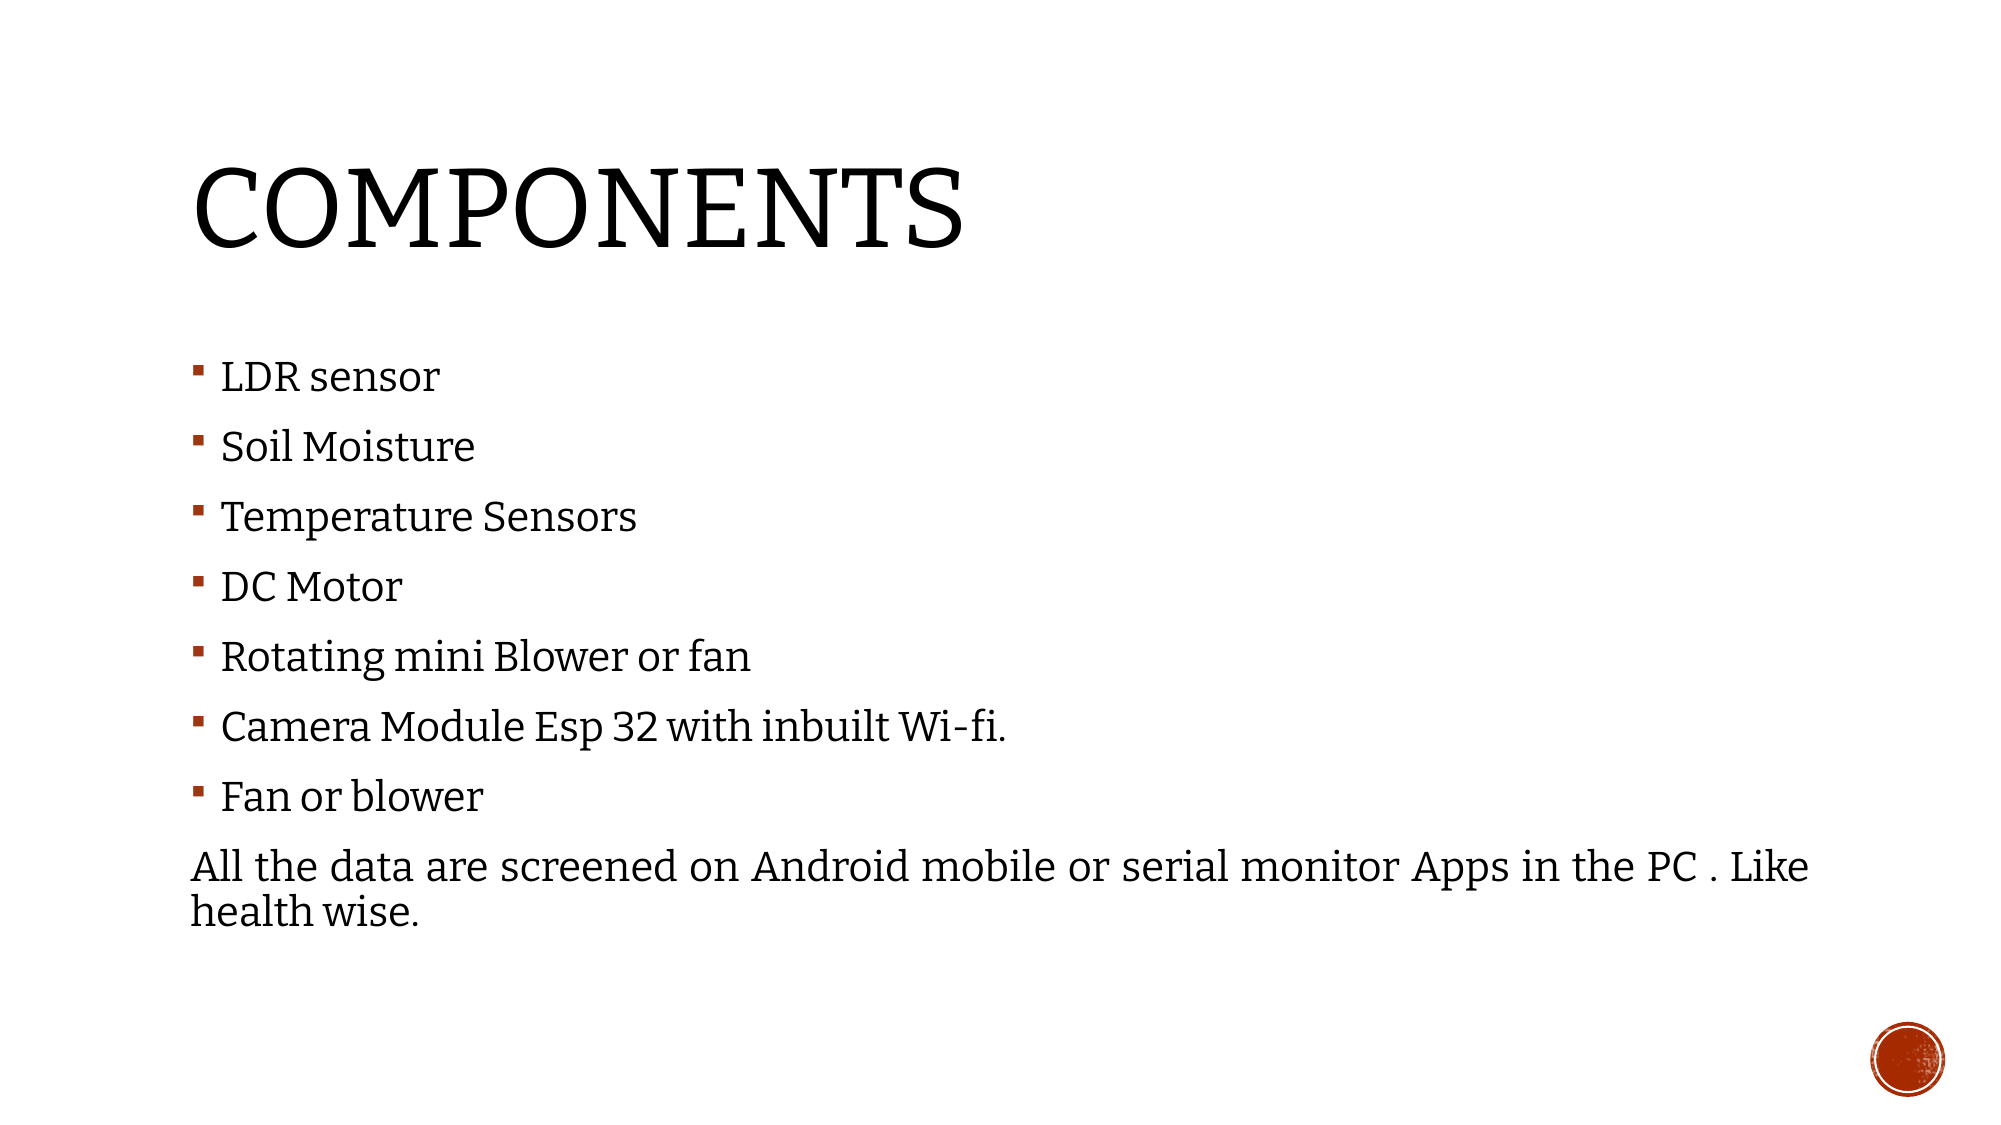

# Components
LDR sensor
Soil Moisture
Temperature Sensors
DC Motor
Rotating mini Blower or fan
Camera Module Esp 32 with inbuilt Wi-fi.
Fan or blower
All the data are screened on Android mobile or serial monitor Apps in the PC . Like health wise.